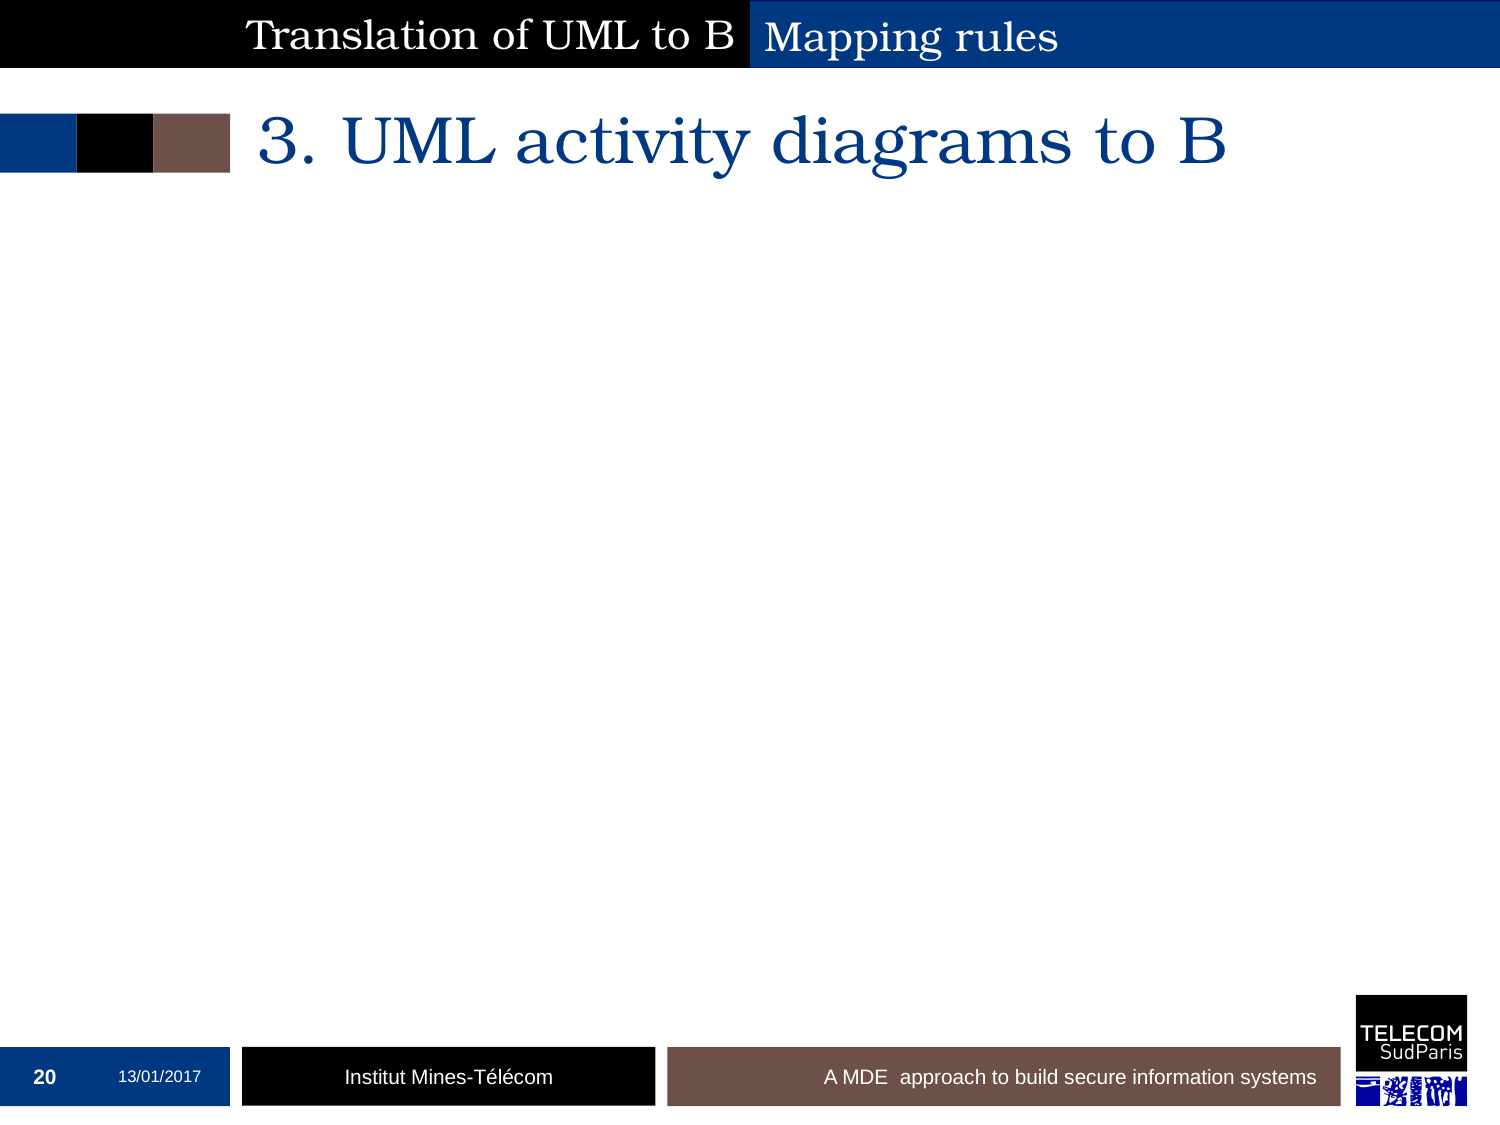

Translation of UML to B
Mapping rules
# 3. UML activity diagrams to B

20
13/01/2017
A MDE  approach to build secure information systems